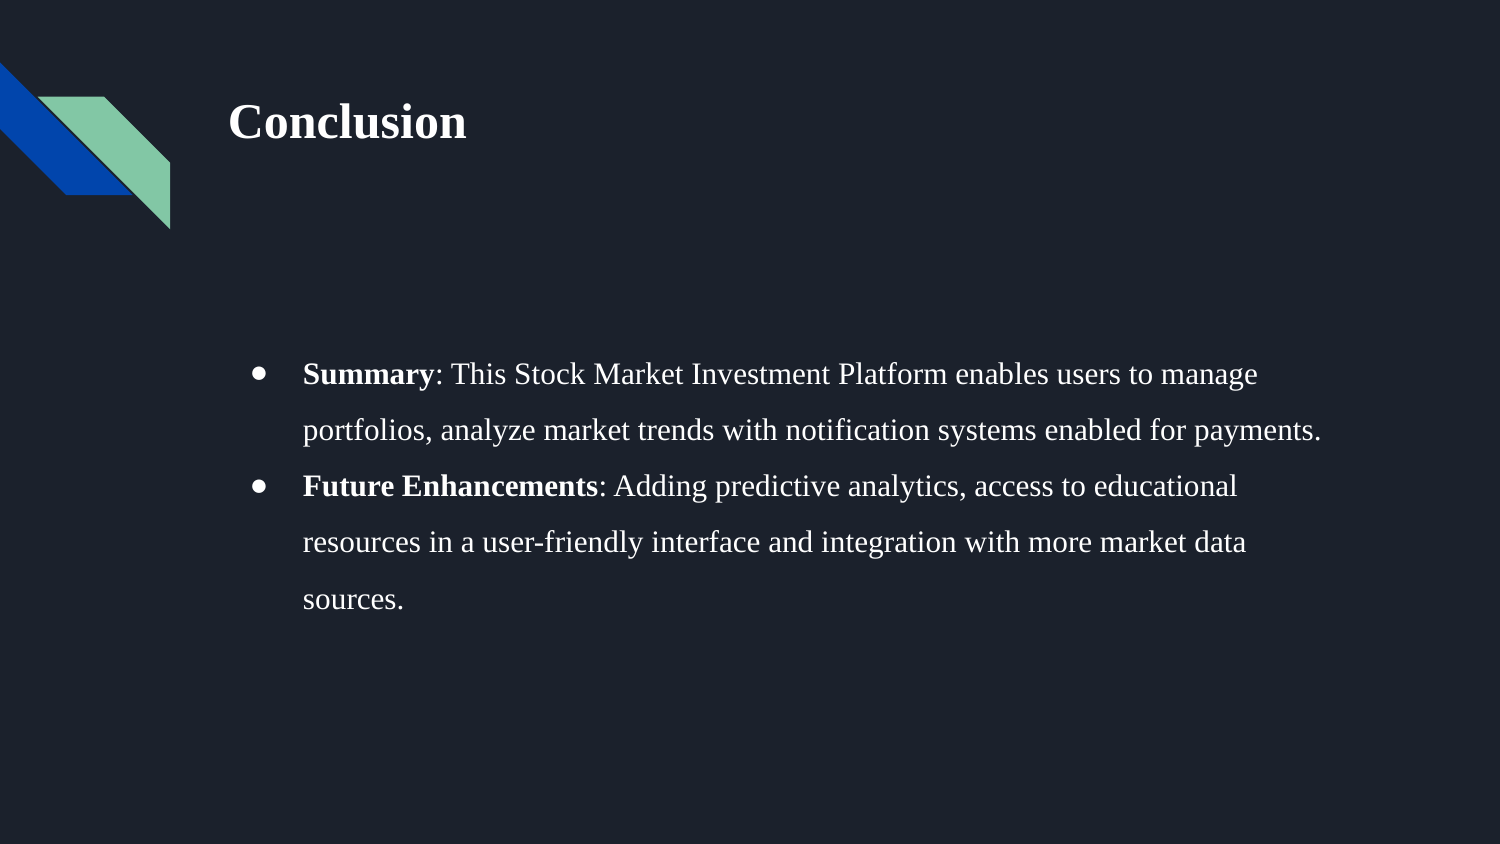

# Conclusion

Summary: This Stock Market Investment Platform enables users to manage portfolios, analyze market trends with notification systems enabled for payments.
Future Enhancements: Adding predictive analytics, access to educational resources in a user-friendly interface and integration with more market data sources.